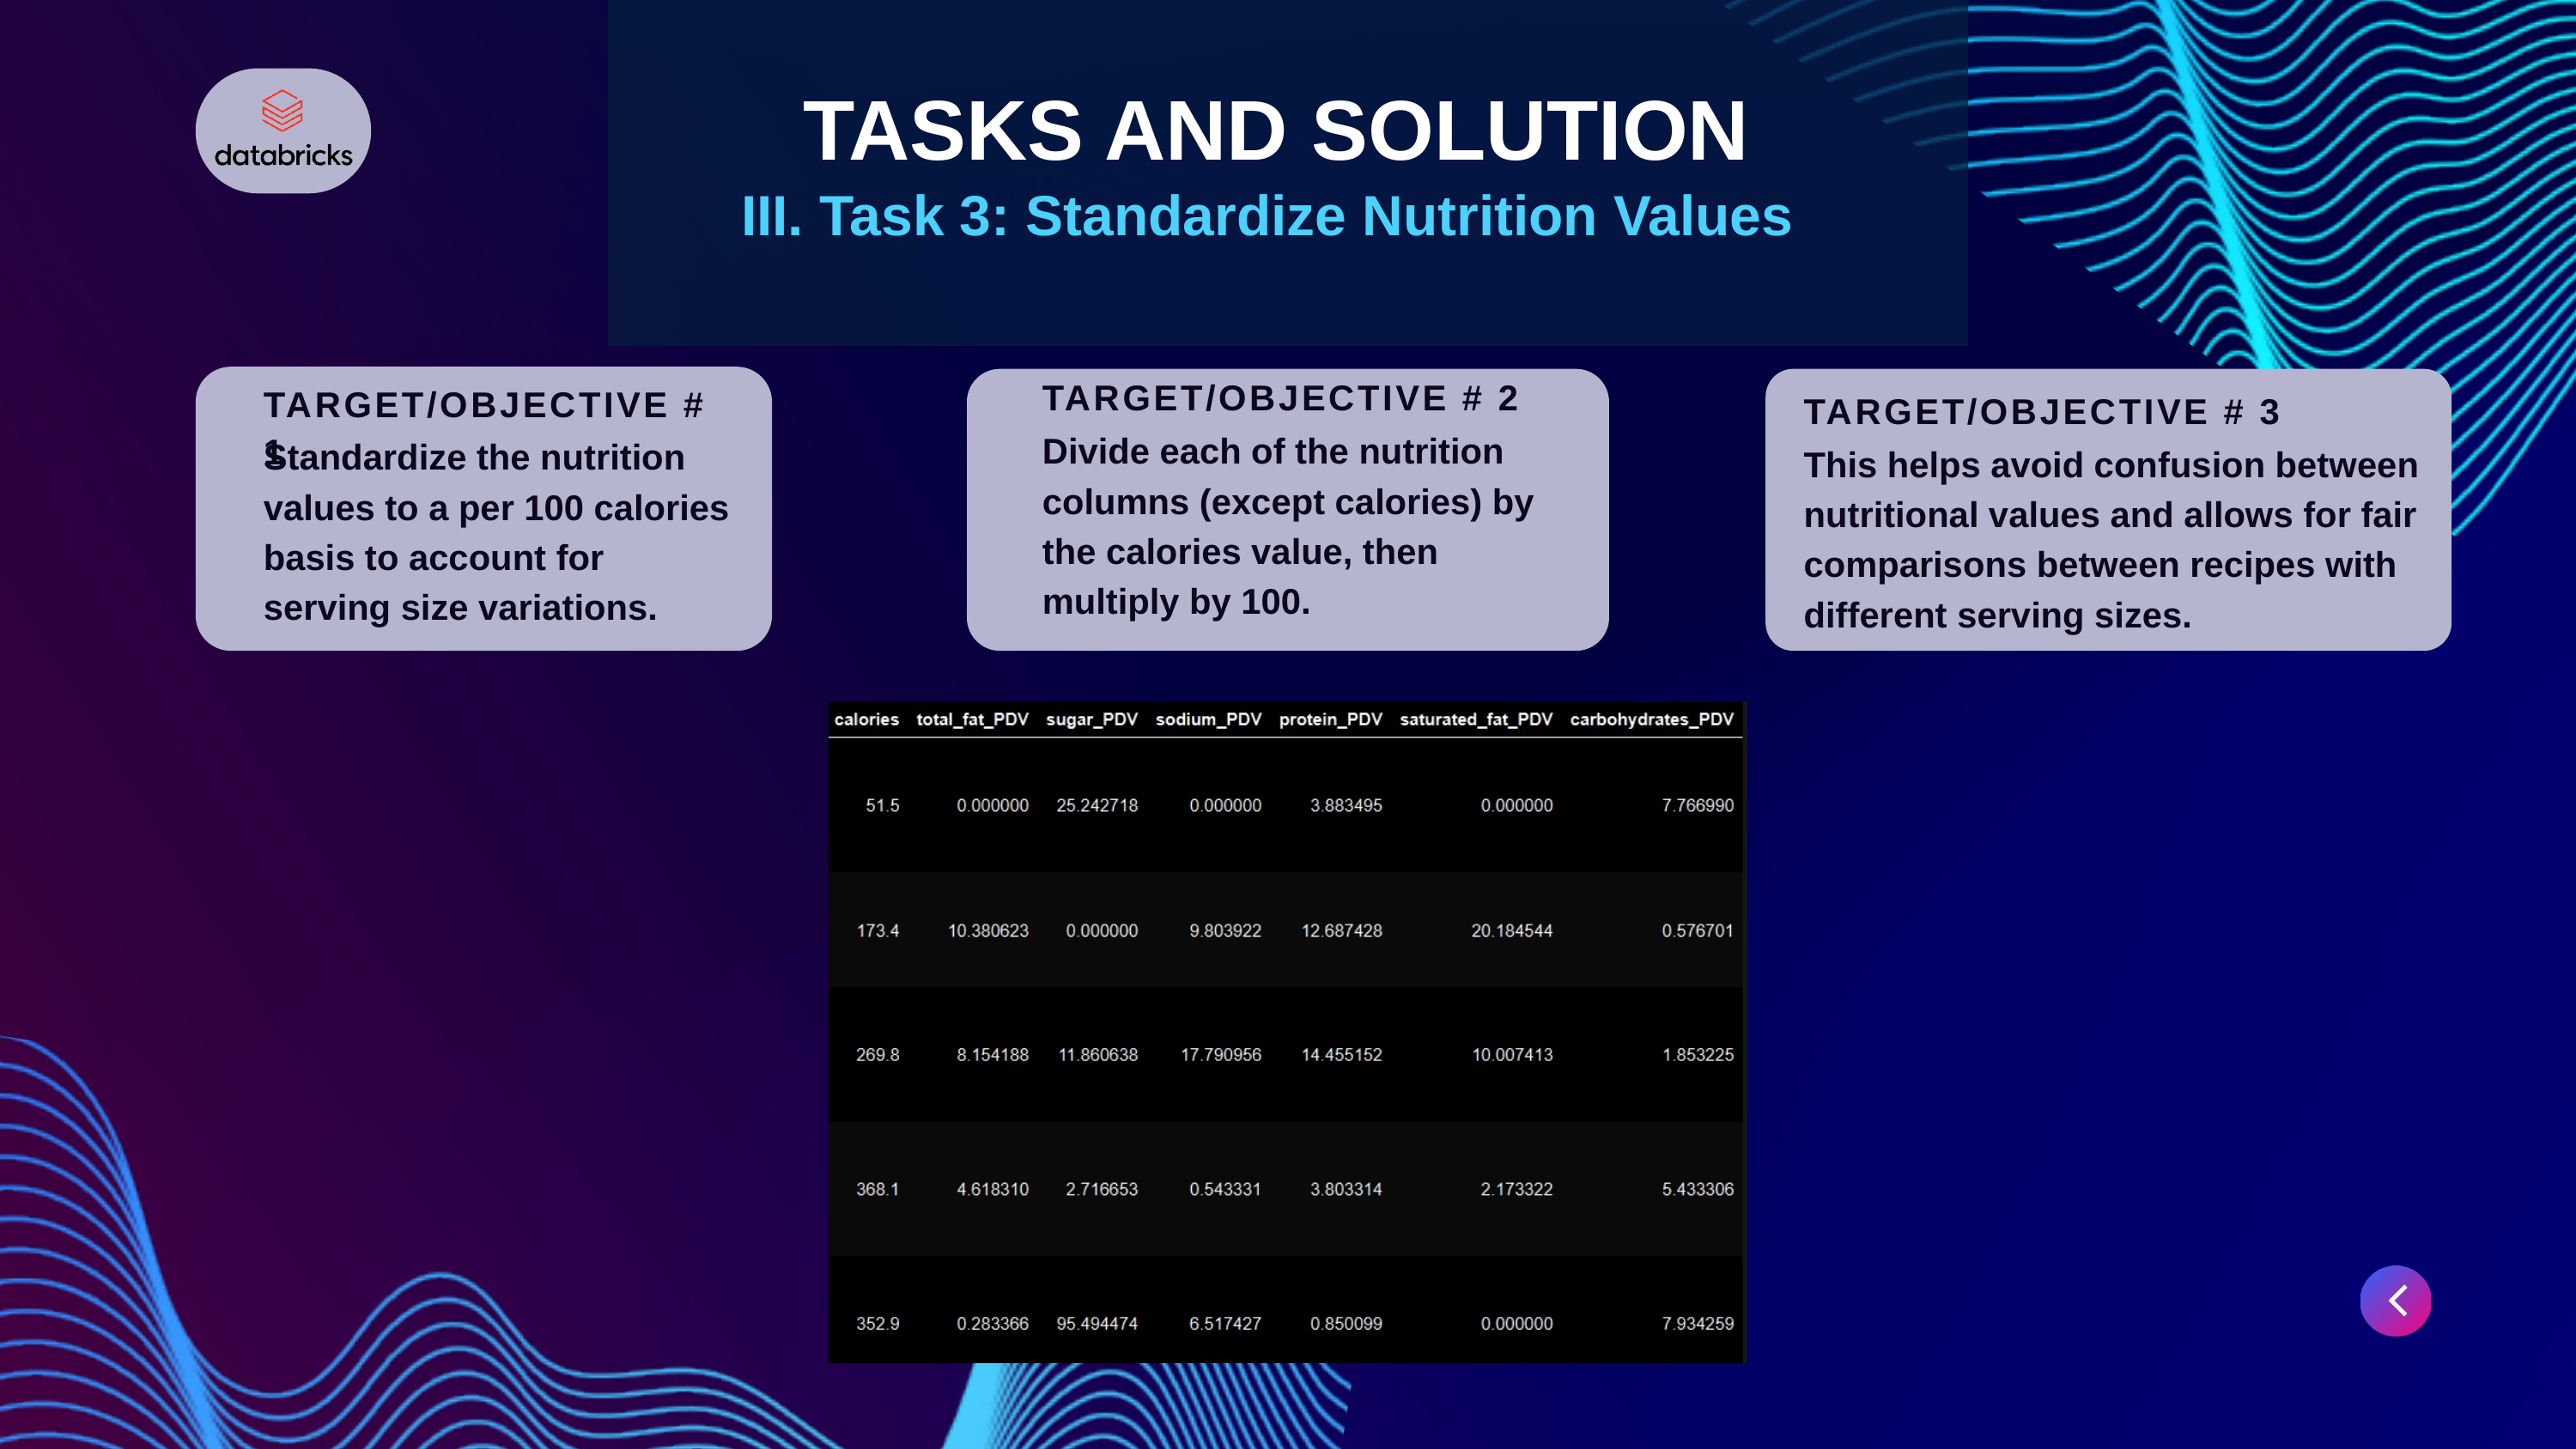

TASKS AND SOLUTION

III. Task 3: Standardize Nutrition Values

TARGET/OBJECTIVE # 2
Divide each of the nutrition columns (except calories) by the calories value, then multiply by 100.

TARGET/OBJECTIVE # 1
Standardize the nutrition values to a per 100 calories basis to account for serving size variations.

TARGET/OBJECTIVE # 3
This helps avoid confusion between nutritional values ​​and allows for fair comparisons between recipes with different serving sizes.